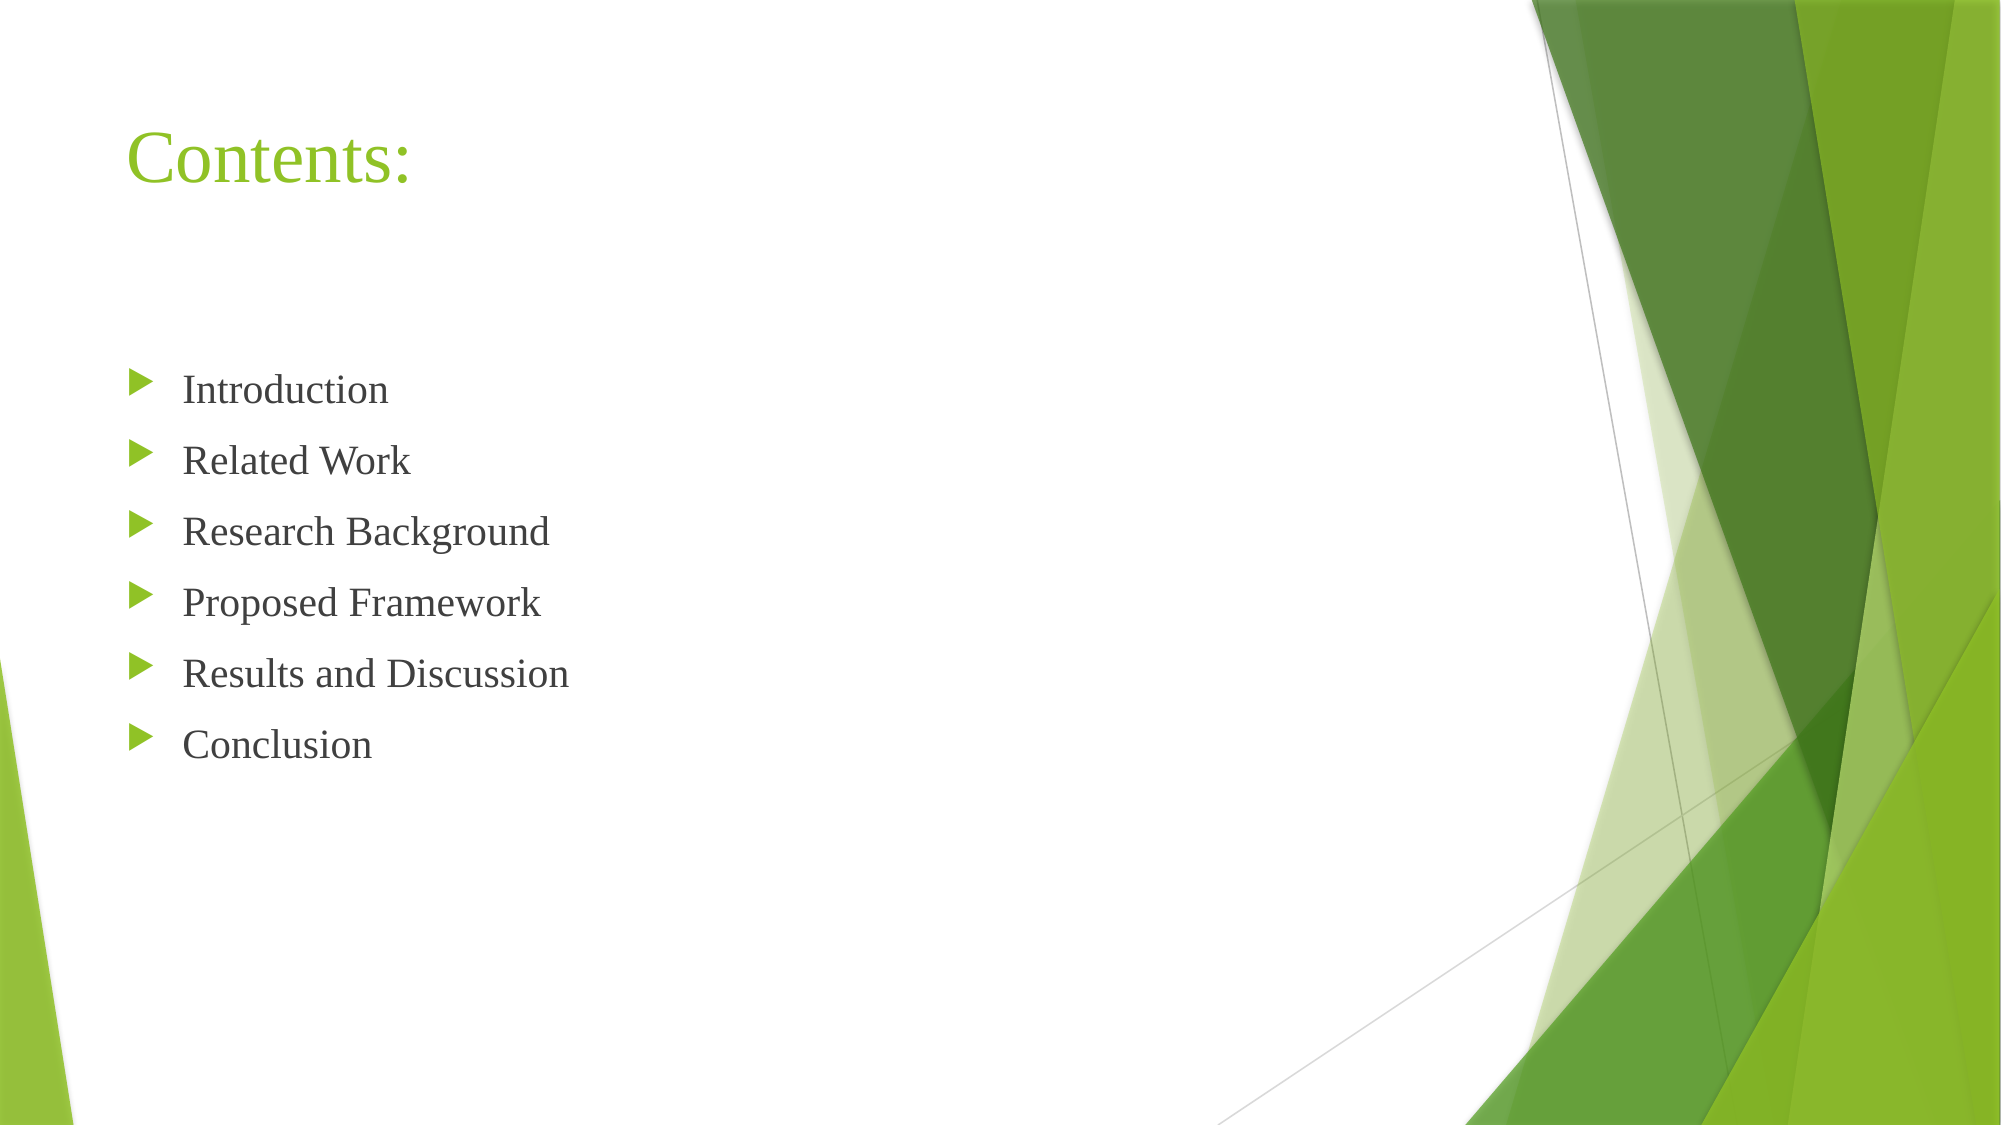

# Contents:
Introduction
Related Work
Research Background
Proposed Framework
Results and Discussion
Conclusion